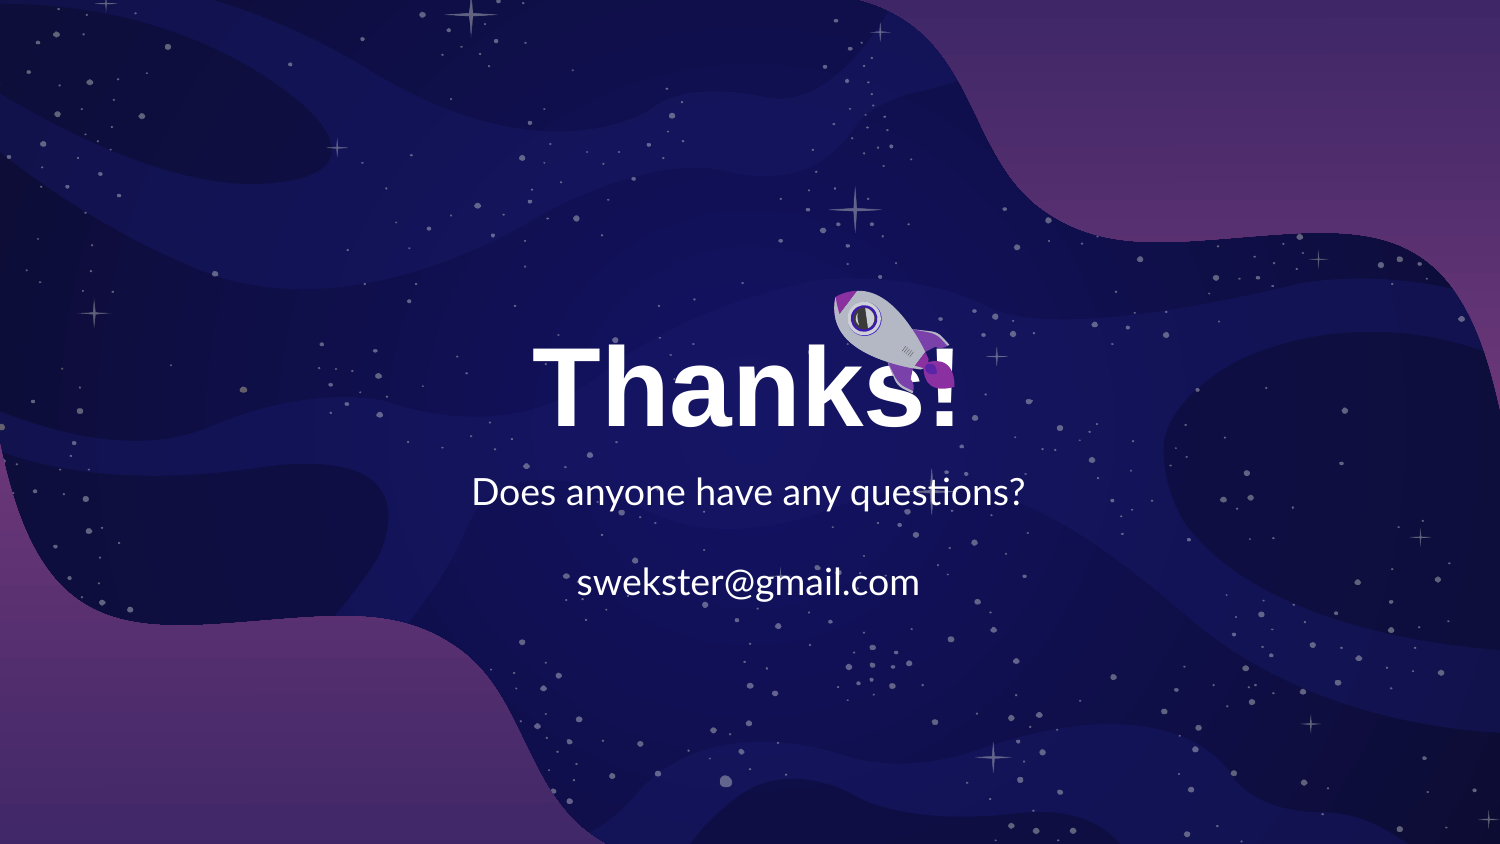

# Thanks!

Does anyone have any questions?

swekster@gmail.com